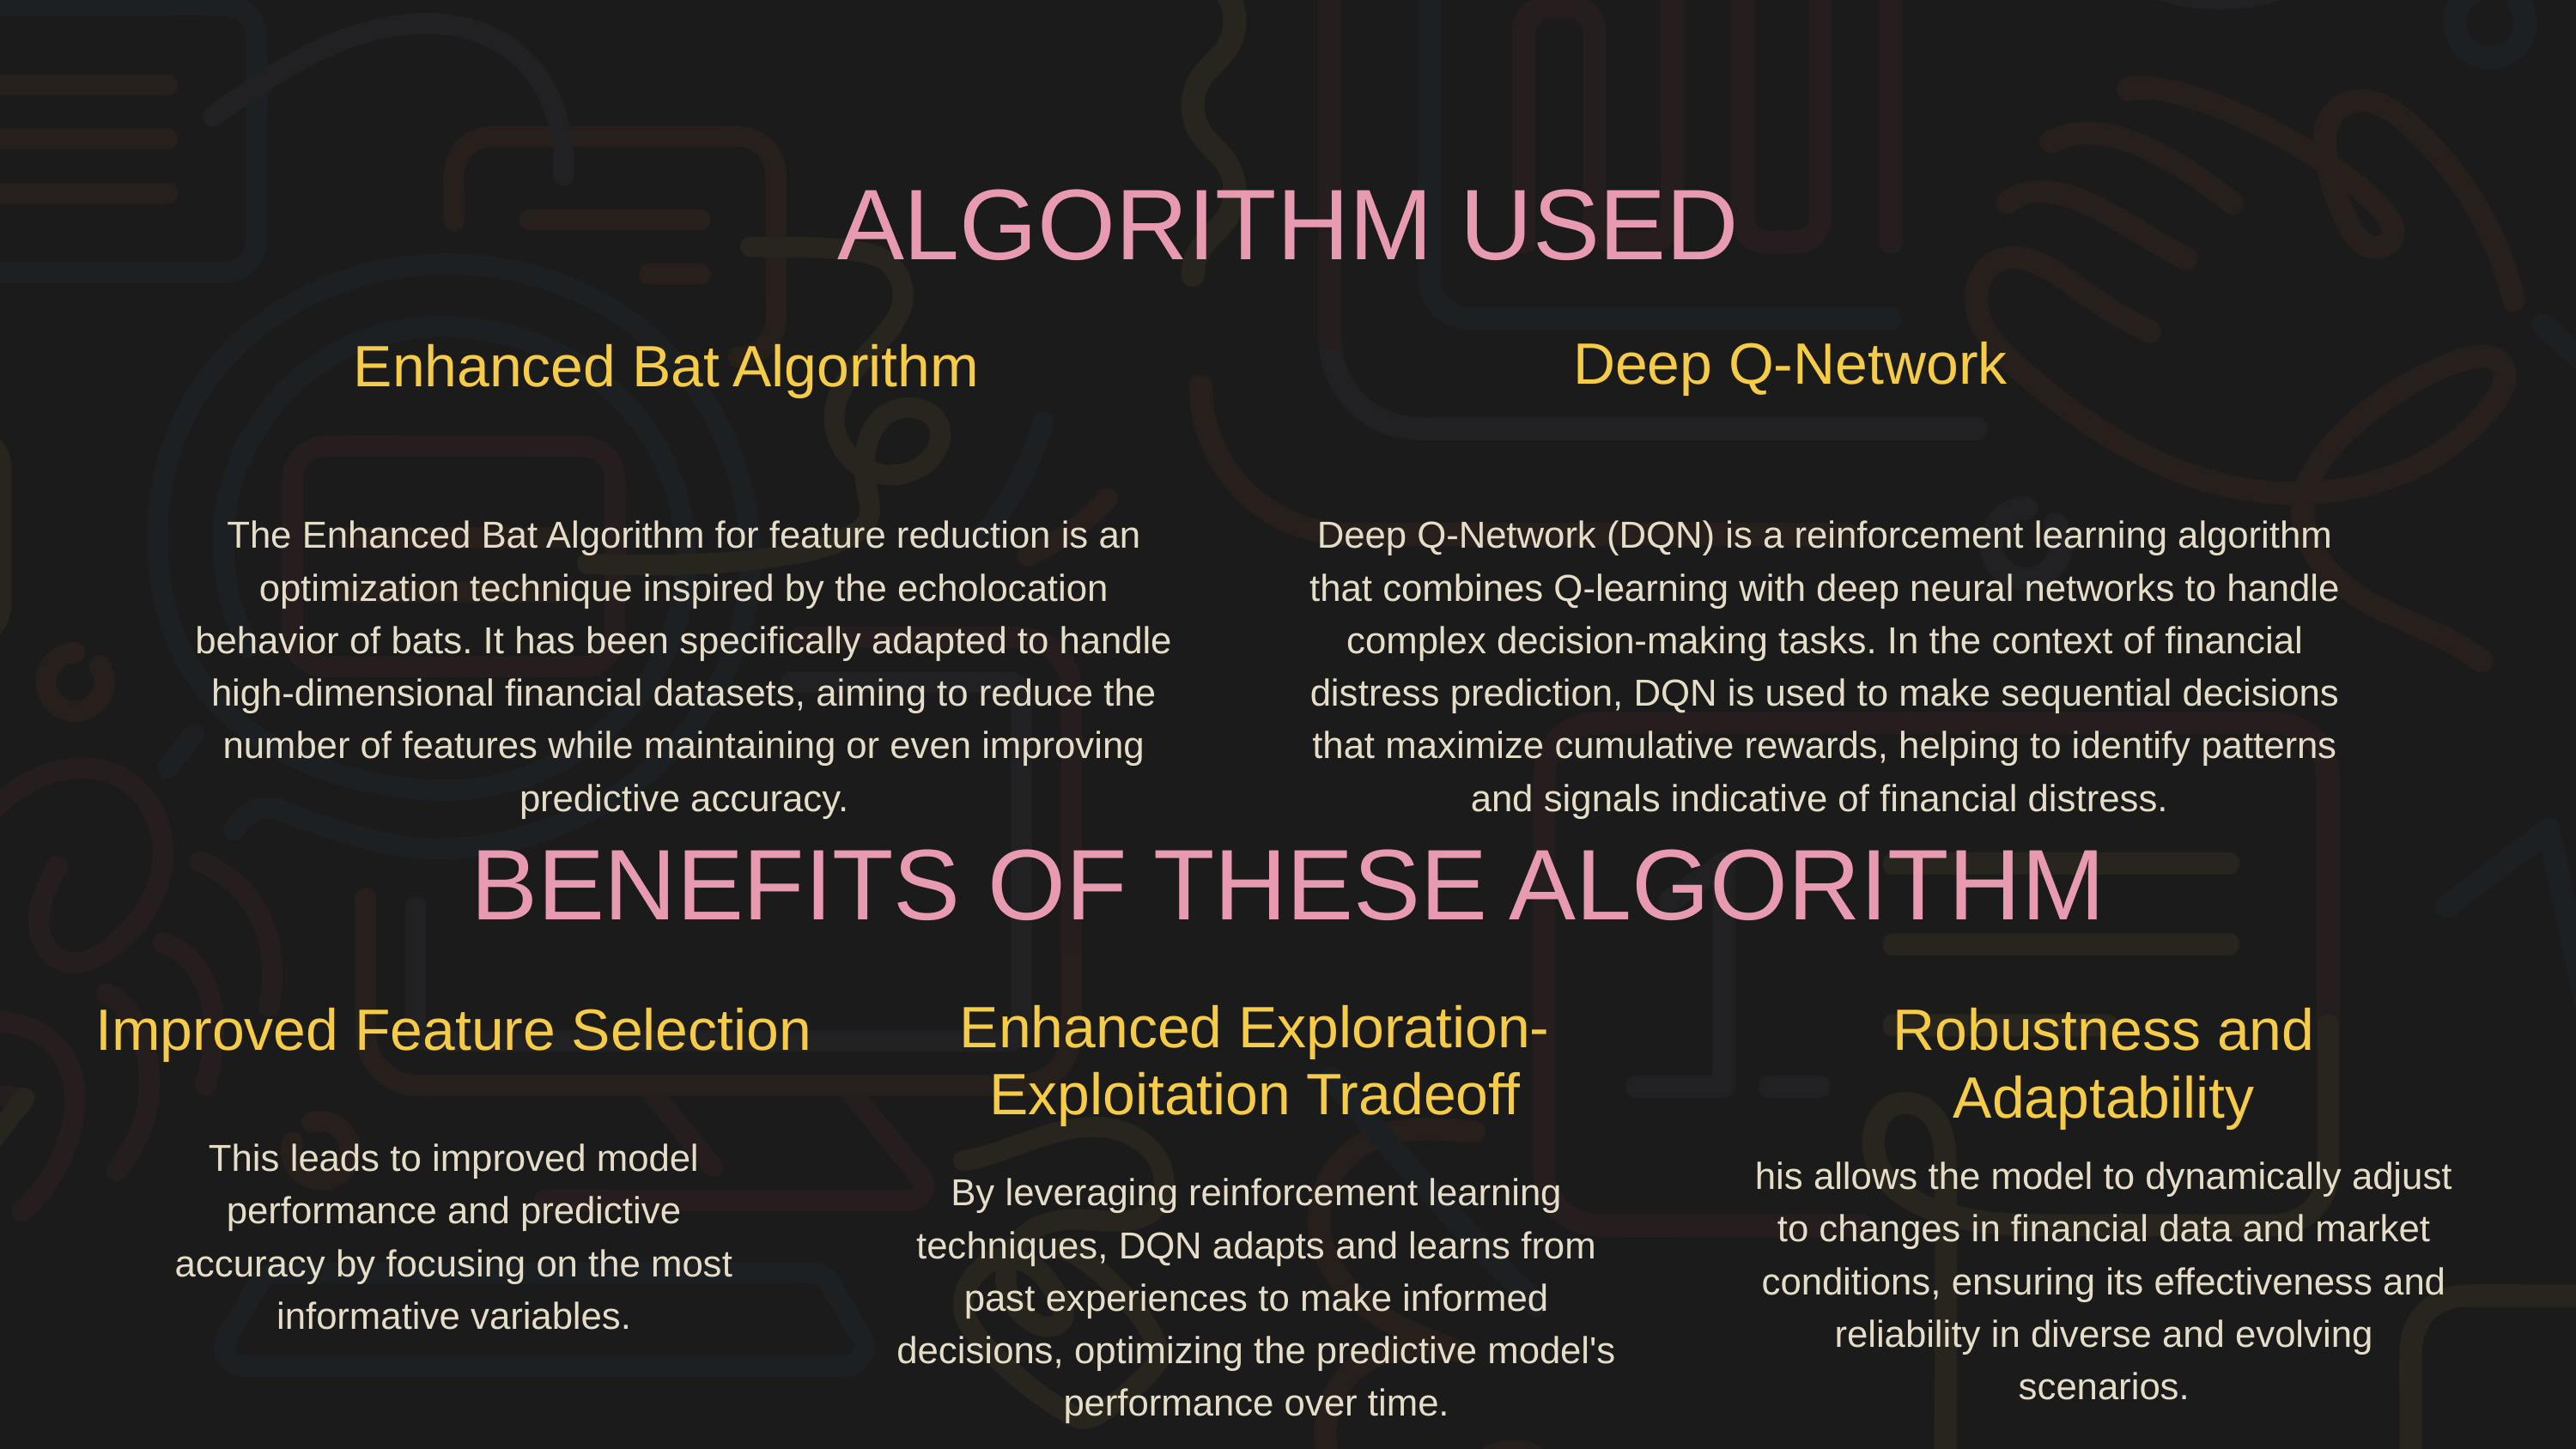

ALGORITHM USED
Deep Q-Network
Enhanced Bat Algorithm
The Enhanced Bat Algorithm for feature reduction is an optimization technique inspired by the echolocation behavior of bats. It has been specifically adapted to handle high-dimensional financial datasets, aiming to reduce the number of features while maintaining or even improving predictive accuracy.
Deep Q-Network (DQN) is a reinforcement learning algorithm that combines Q-learning with deep neural networks to handle complex decision-making tasks. In the context of financial distress prediction, DQN is used to make sequential decisions that maximize cumulative rewards, helping to identify patterns and signals indicative of financial distress.

BENEFITS OF THESE ALGORITHM
Enhanced Exploration-Exploitation Tradeoff
Improved Feature Selection
Robustness and Adaptability
This leads to improved model performance and predictive accuracy by focusing on the most informative variables.
his allows the model to dynamically adjust to changes in financial data and market conditions, ensuring its effectiveness and reliability in diverse and evolving scenarios.
By leveraging reinforcement learning techniques, DQN adapts and learns from past experiences to make informed decisions, optimizing the predictive model's performance over time.